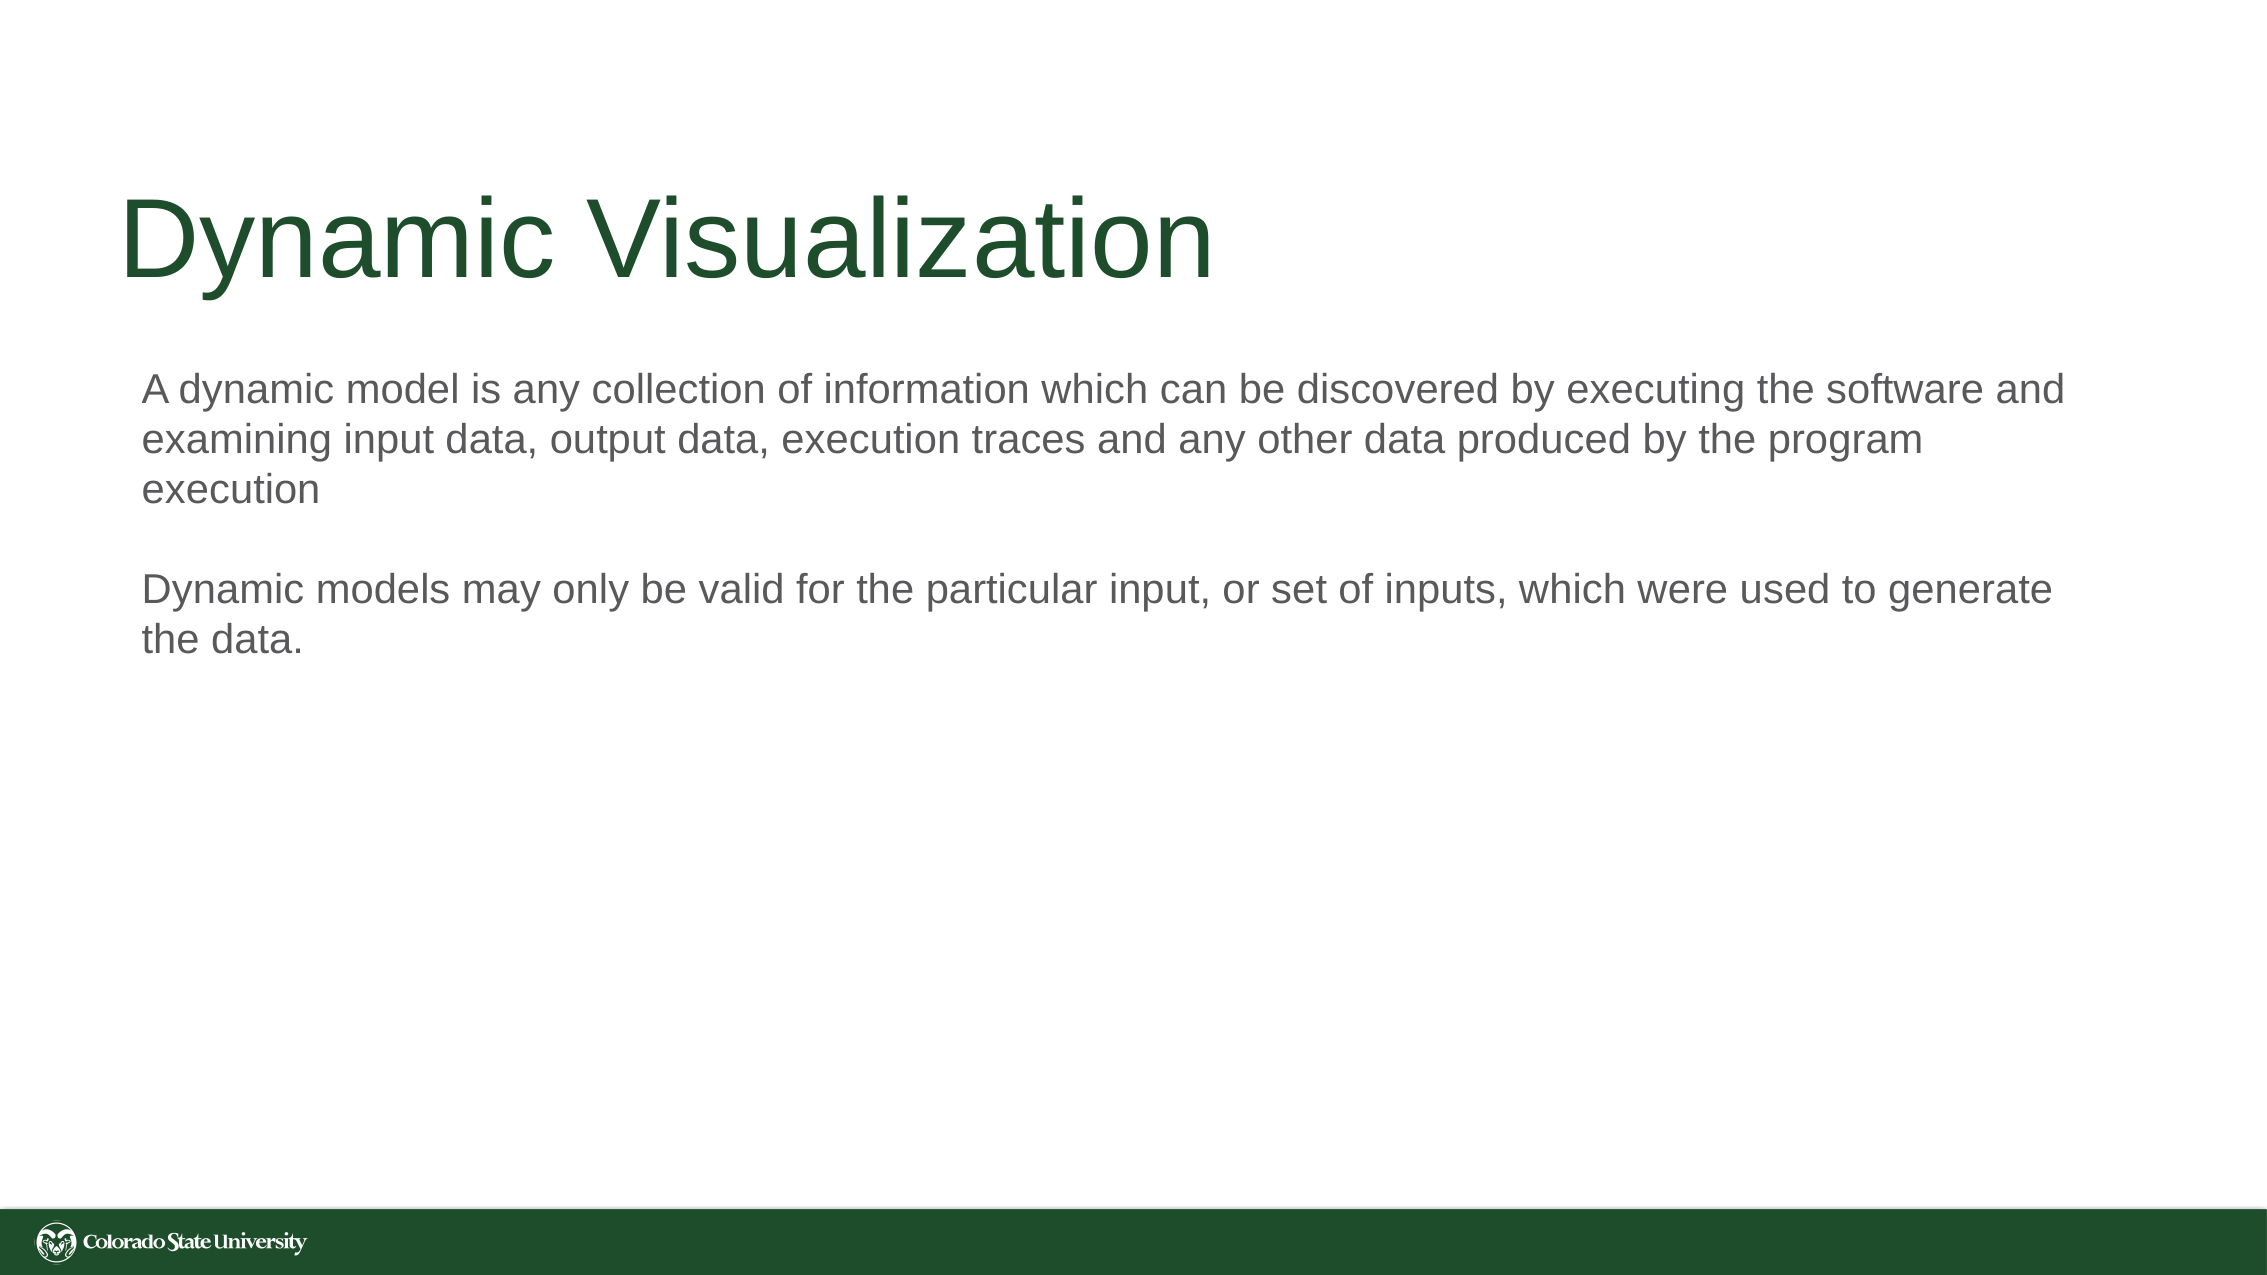

# Dynamic Visualization
A dynamic model is any collection of information which can be discovered by executing the software and examining input data, output data, execution traces and any other data produced by the program execution

Dynamic models may only be valid for the particular input, or set of inputs, which were used to generate the data.